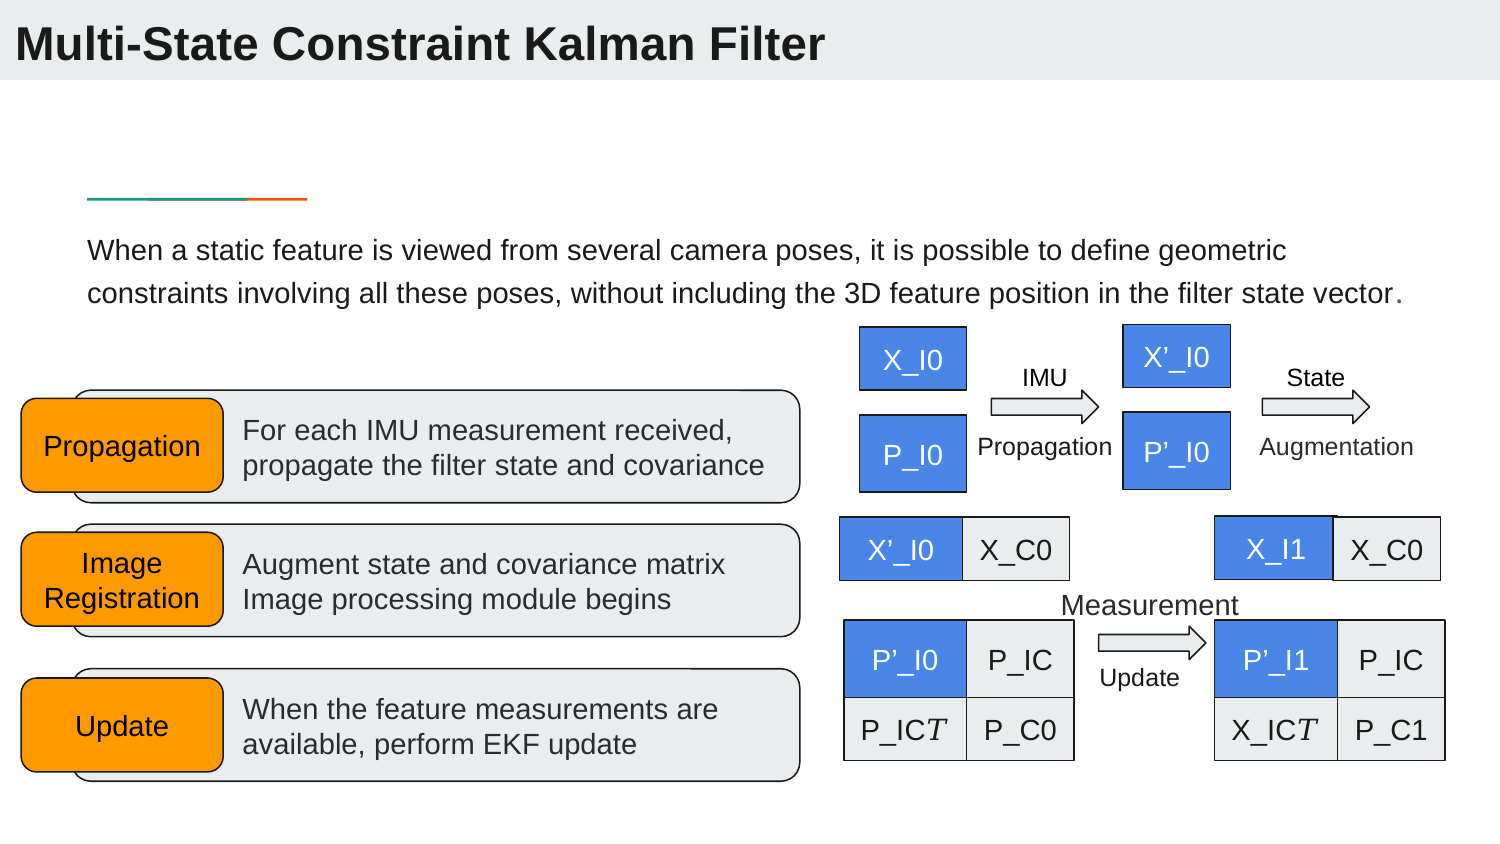

# Multi-State Constraint Kalman Filter
When a static feature is viewed from several camera poses, it is possible to define geometric constraints involving all these poses, without including the 3D feature position in the filter state vector.
X’_I0
X_I0
IMU
State
For each IMU measurement received,
propagate the filter state and covariance

Propagation
P’_I0
P_I0
Propagation
Augmentation
X_I1
X’_I0
X_C0
X_C0
Augment state and covariance matrix
Image processing module begins
Image Registration
Measurement
P’_I0
P_IC
P’_I1
P_IC

Update
When the feature measurements are
available, perform EKF update
Update
P_IC𝑇
P_C0
X_IC𝑇
P_C1